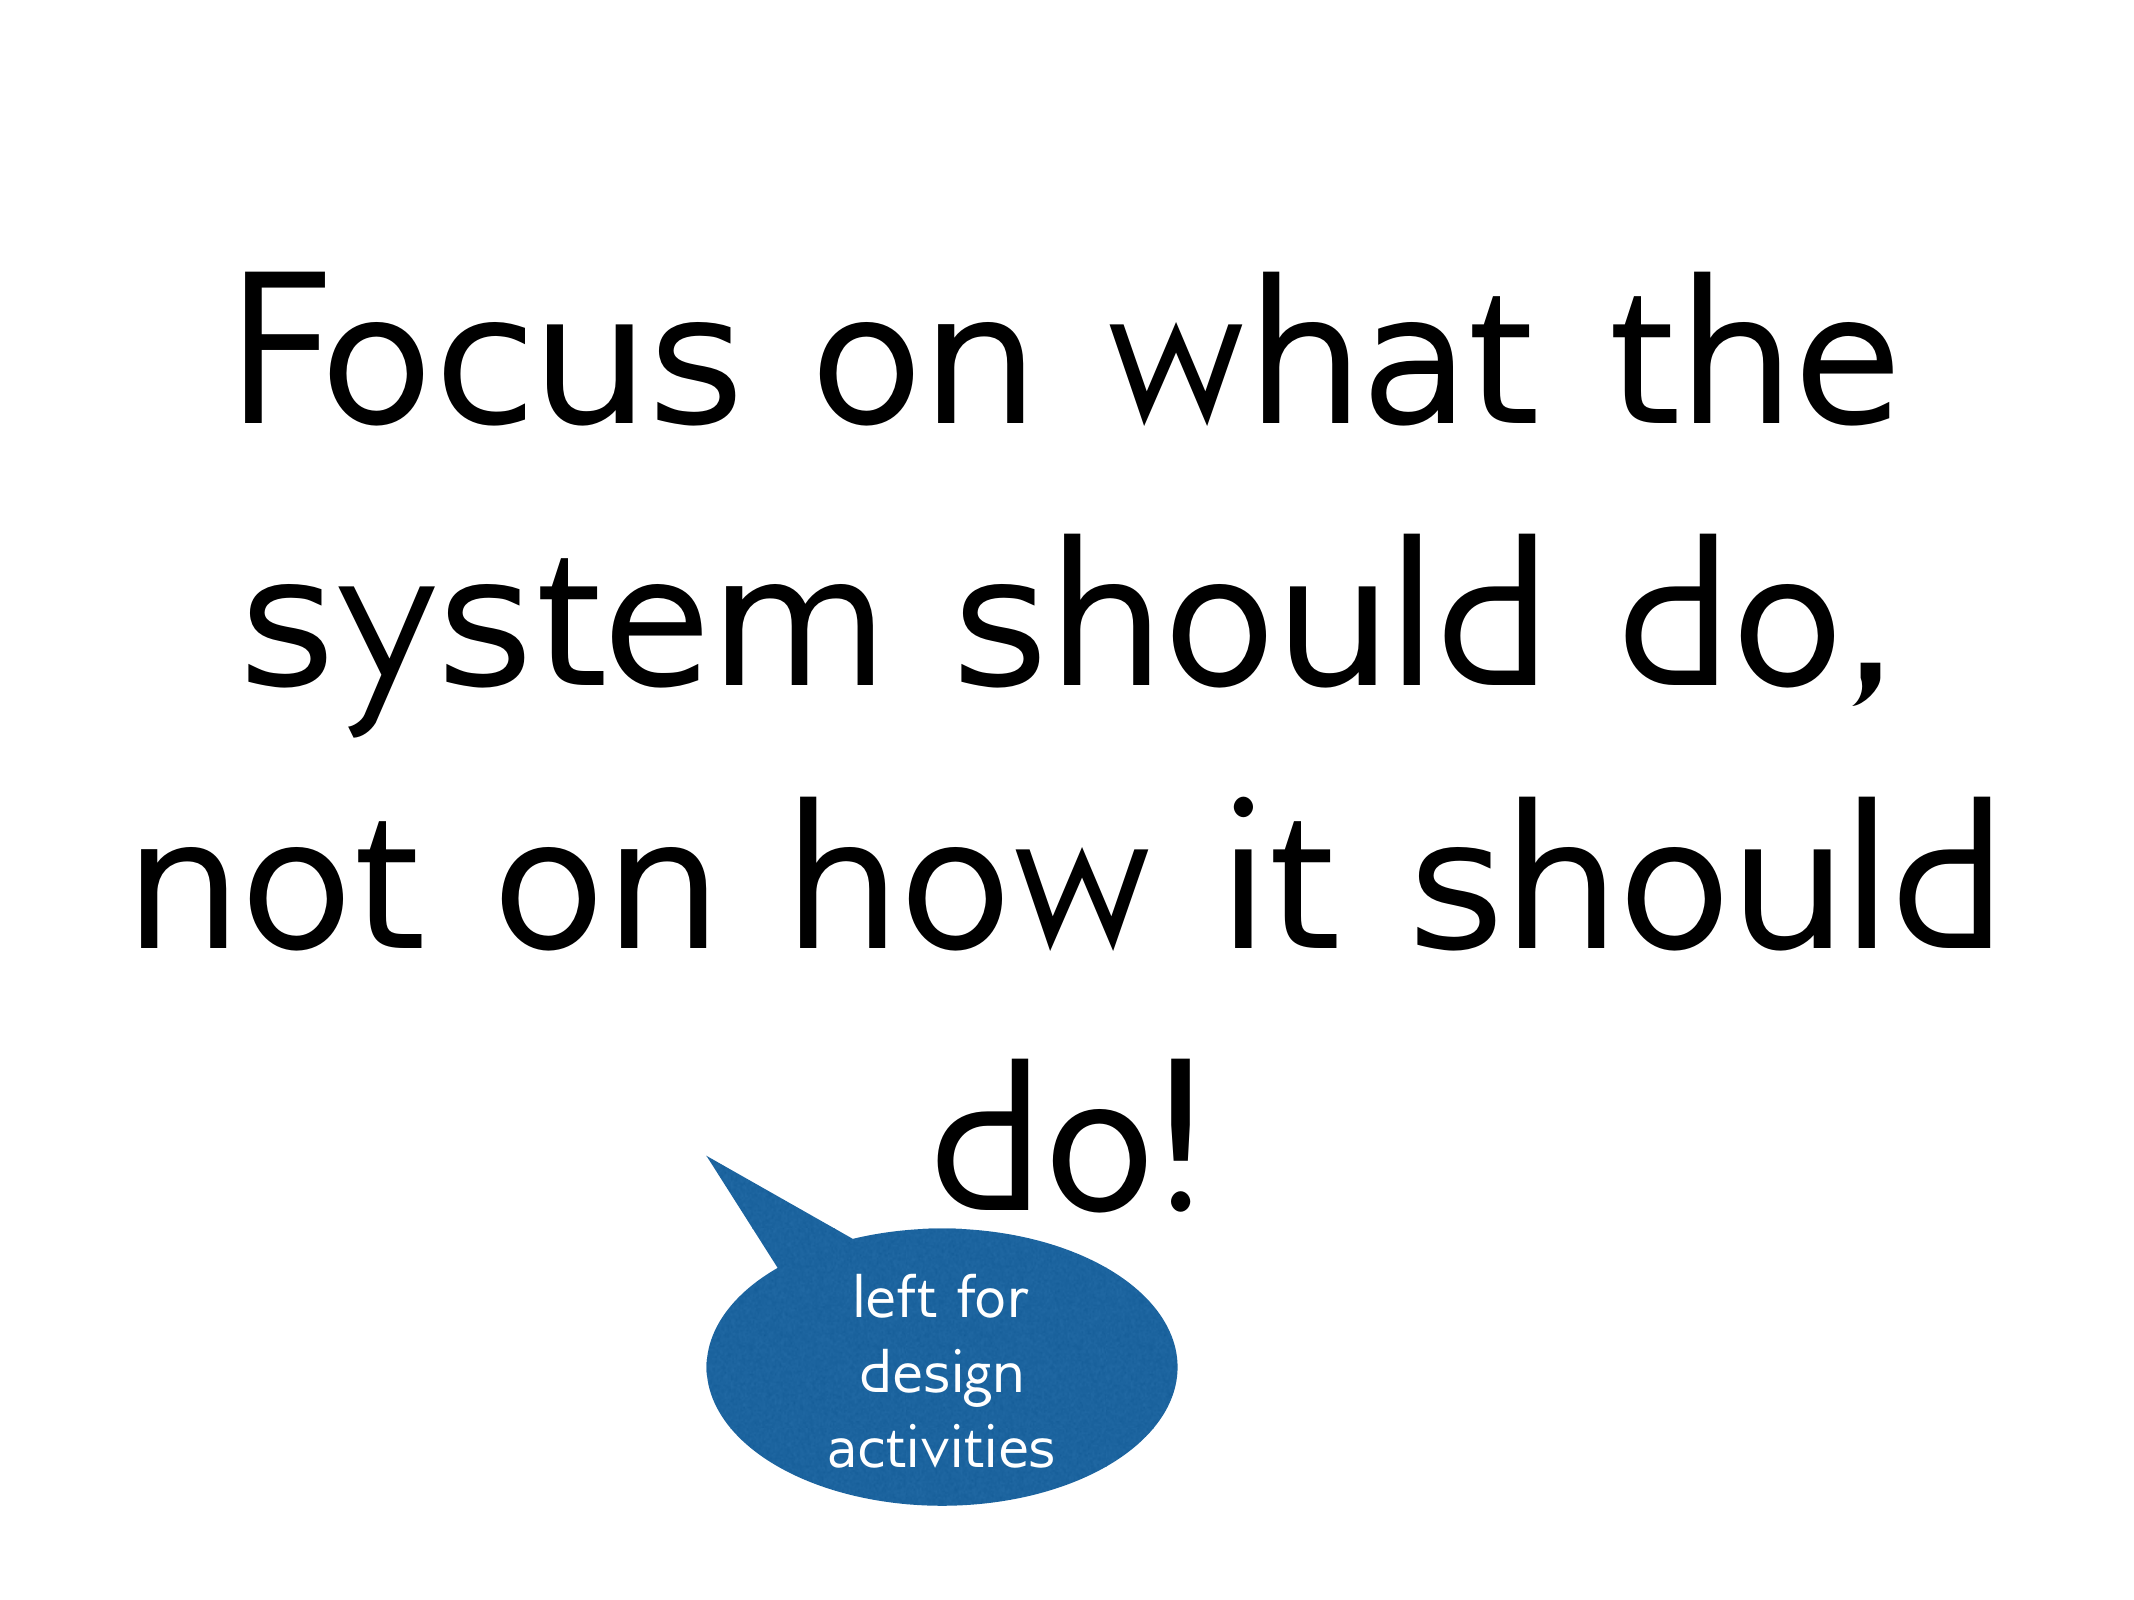

# Focus on what the system should do, not on how it should do!
left for design activities